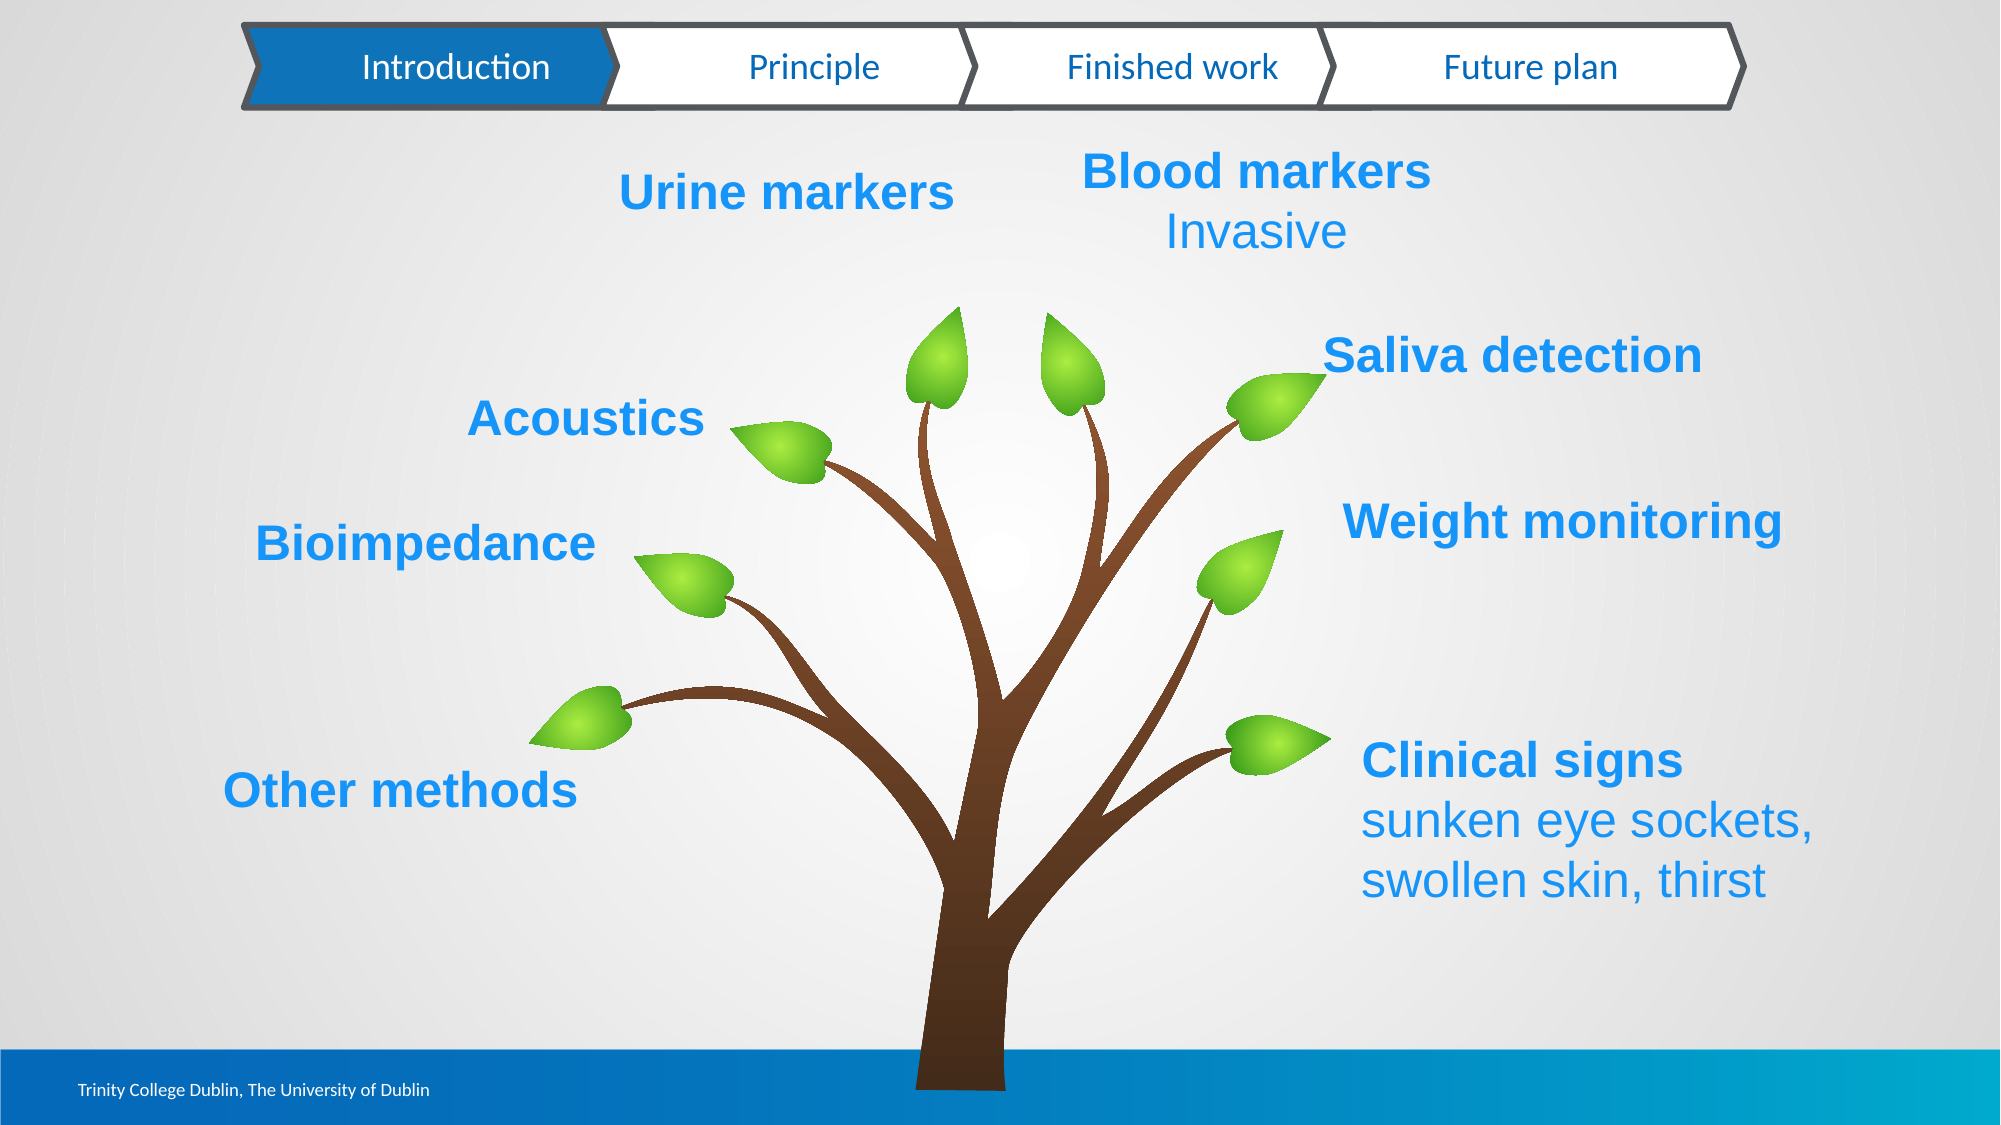

Introduction
Principle
Finished work
Future plan
Blood markers
Invasive
Urine markers

Saliva detection

Acoustics

Weight monitoring
Bioimpedance

Clinical signs
sunken eye sockets,
swollen skin, thirst
Other methods